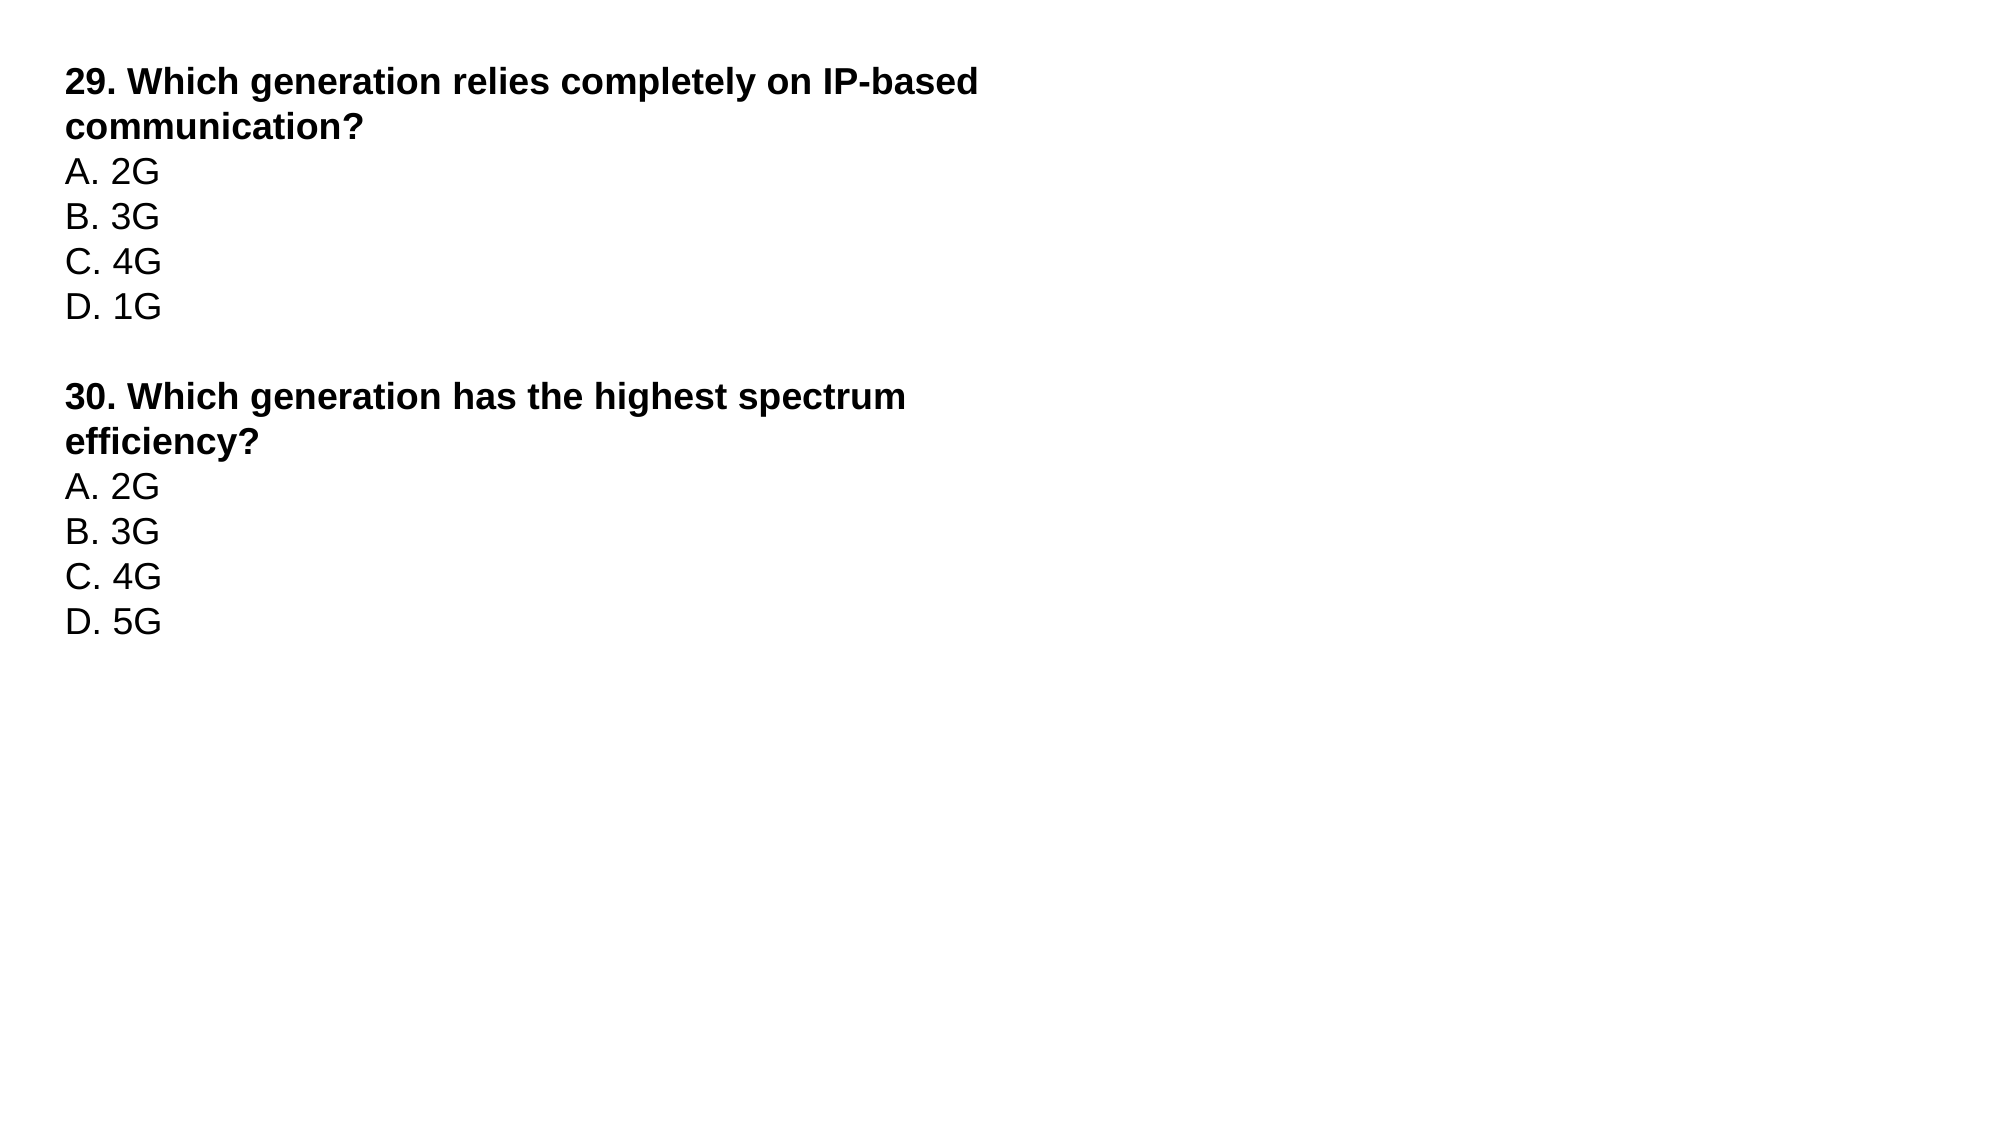

29. Which generation relies completely on IP-based communication?
A. 2G
B. 3G
C. 4G
D. 1G

30. Which generation has the highest spectrum efficiency?
A. 2G
B. 3G
C. 4G
D. 5G